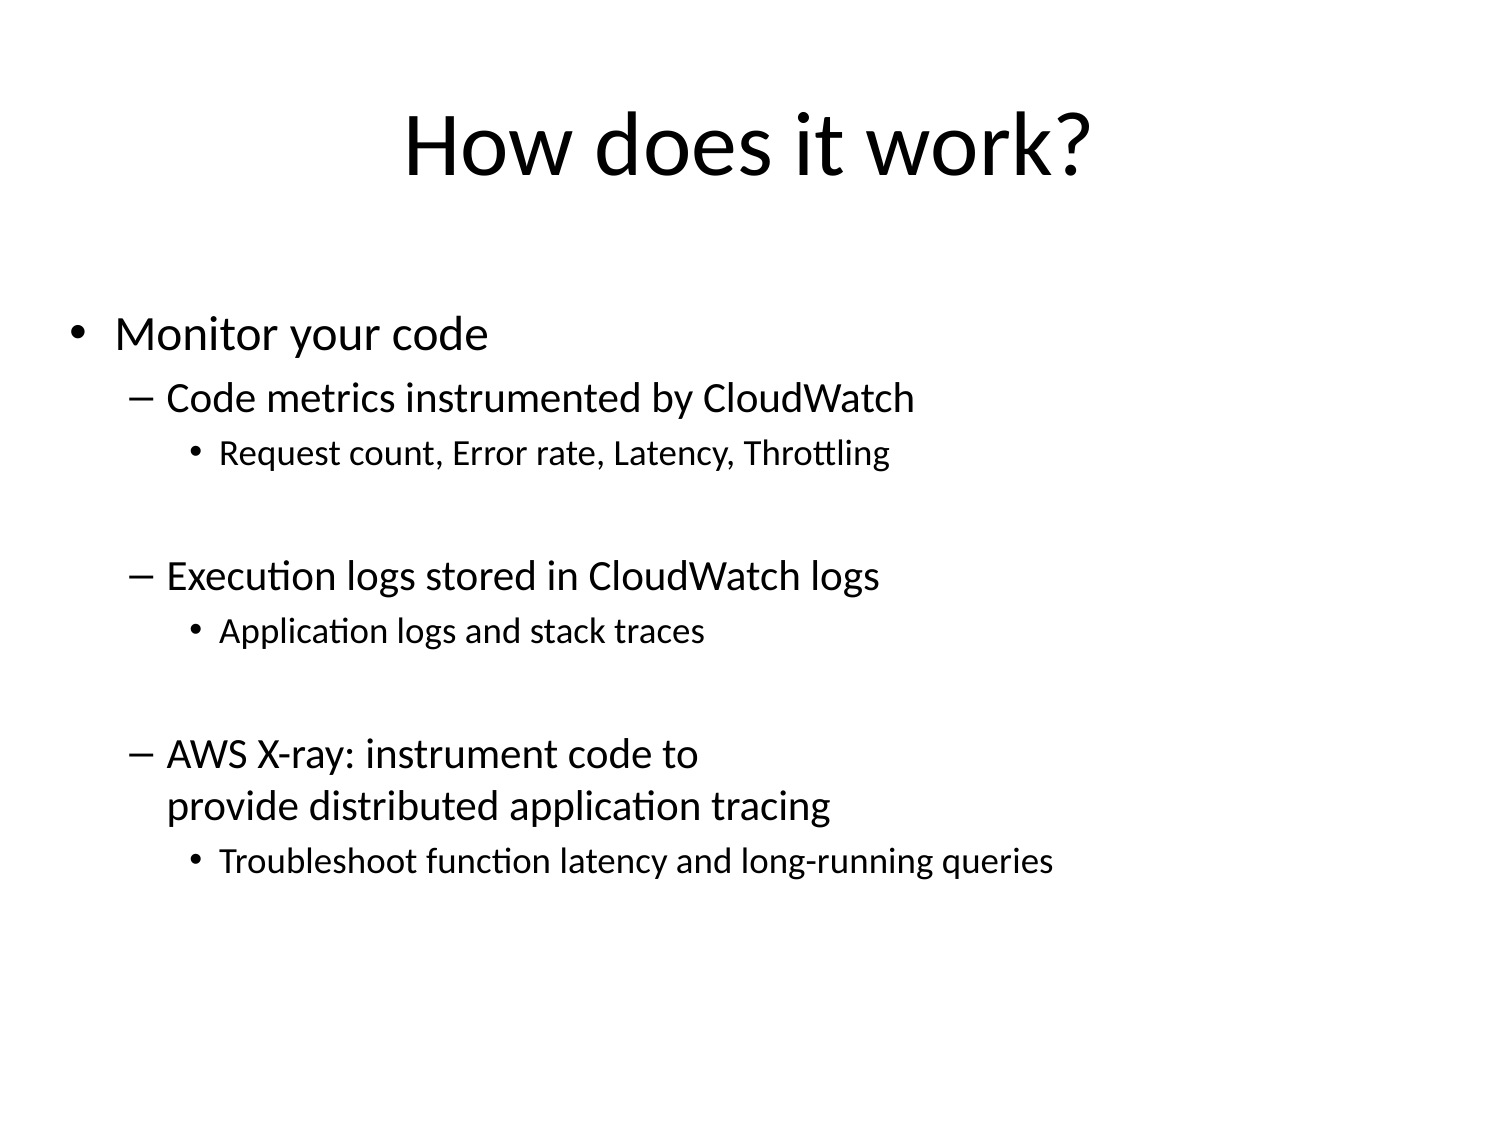

# How does it work?
Monitor your code
Code metrics instrumented by CloudWatch
Request count, Error rate, Latency, Throttling

Execution logs stored in CloudWatch logs
Application logs and stack traces

AWS X-ray: instrument code to
provide distributed application tracing
Troubleshoot function latency and long-running queries